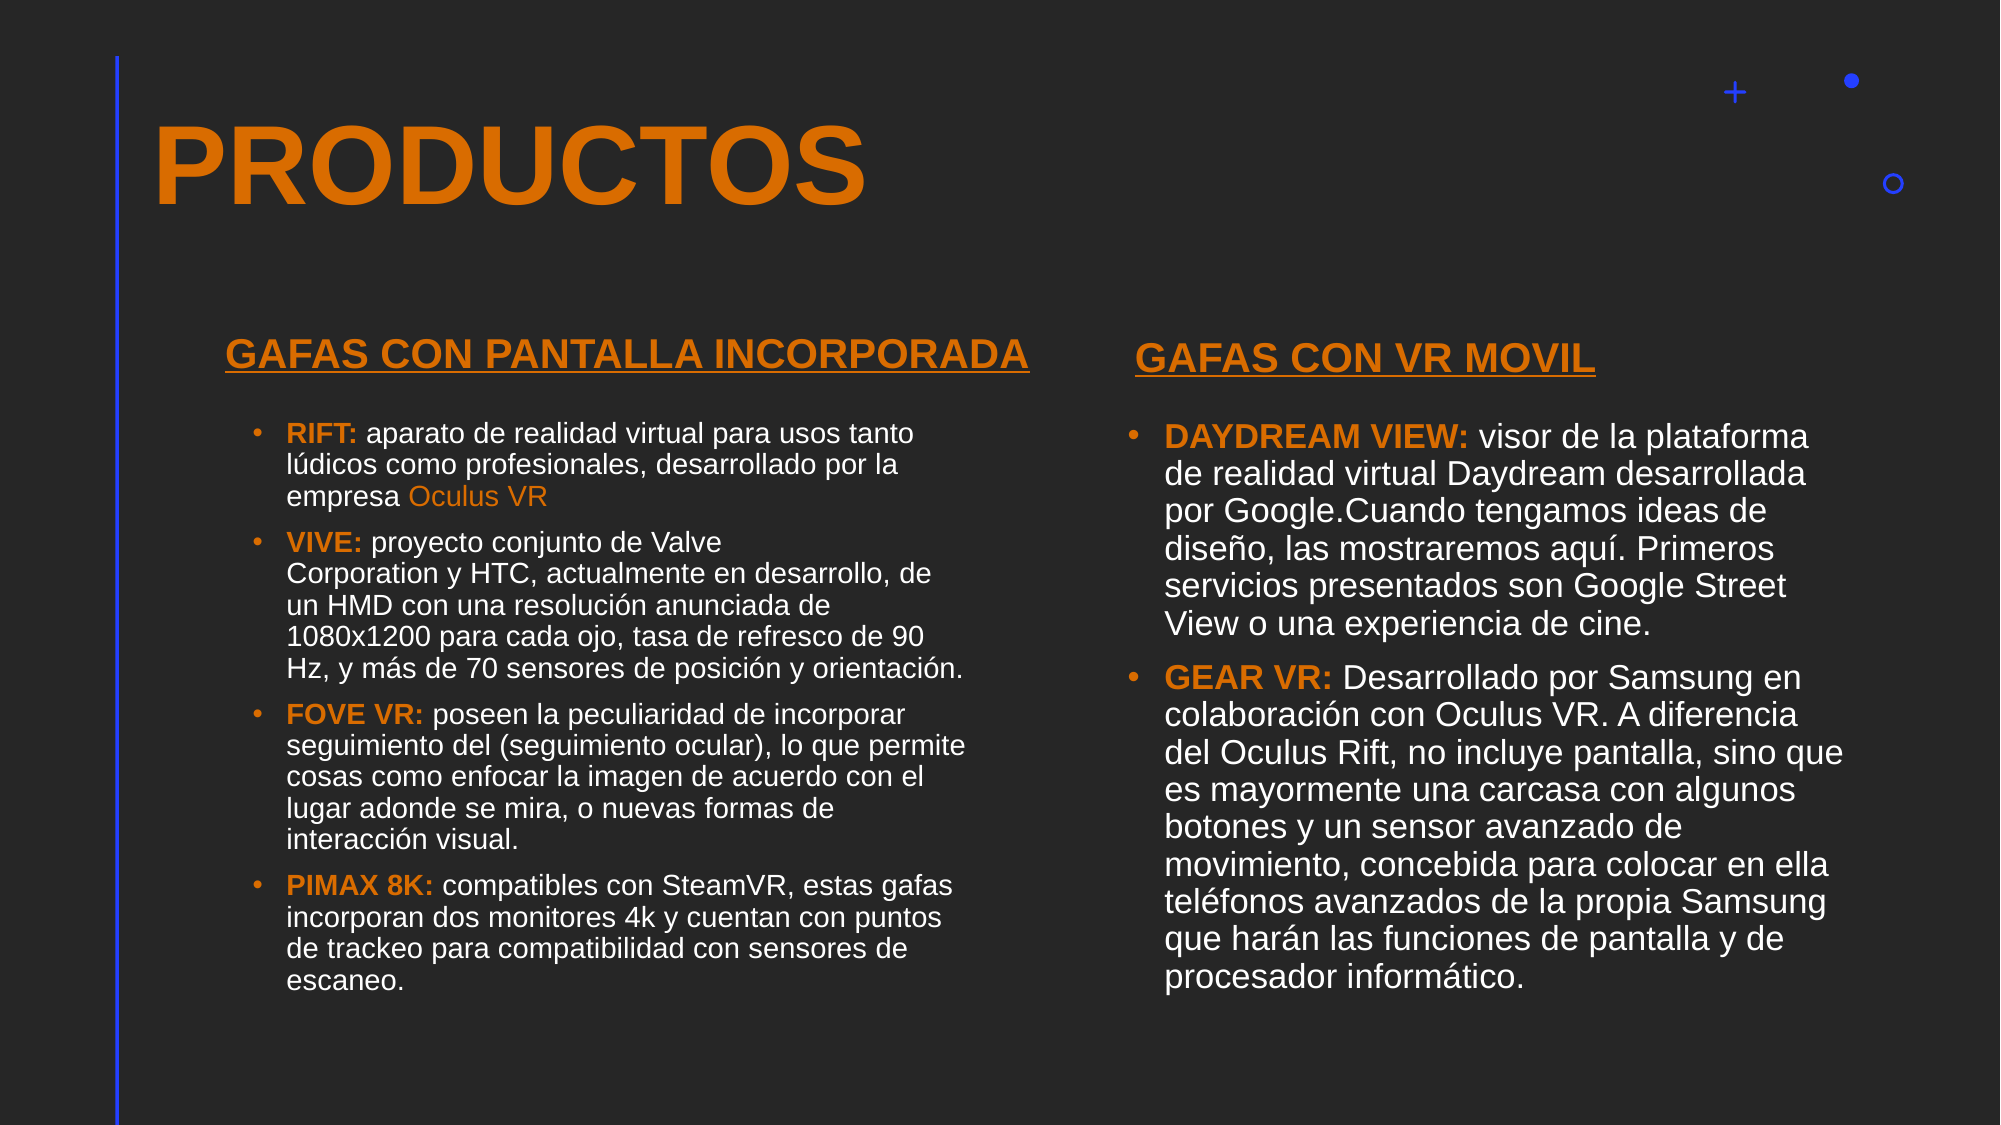

# PRODUCTOS
GAFAS CON PANTALLA INCORPORADA
GAFAS CON VR MOVIL
RIFT: aparato de realidad virtual para usos tanto lúdicos como profesionales, desarrollado por la empresa Oculus VR
VIVE: proyecto conjunto de Valve Corporation y HTC, actualmente en desarrollo, de un HMD con una resolución anunciada de 1080x1200 para cada ojo, tasa de refresco de 90 Hz, y más de 70 sensores de posición y orientación.
FOVE VR: poseen la peculiaridad de incorporar seguimiento del (seguimiento ocular), lo que permite cosas como enfocar la imagen de acuerdo con el lugar adonde se mira, o nuevas formas de interacción visual.
PIMAX 8K: compatibles con SteamVR, estas gafas incorporan dos monitores 4k y cuentan con puntos de trackeo para compatibilidad con sensores de escaneo.

DAYDREAM VIEW: visor de la plataforma de realidad virtual Daydream desarrollada por Google.Cuando tengamos ideas de diseño, las mostraremos aquí. Primeros servicios presentados son Google Street View o una experiencia de cine.
GEAR VR: Desarrollado por Samsung en colaboración con Oculus VR. A diferencia del Oculus Rift, no incluye pantalla, sino que es mayormente una carcasa con algunos botones y un sensor avanzado de movimiento, concebida para colocar en ella teléfonos avanzados de la propia Samsung que harán las funciones de pantalla y de procesador informático.